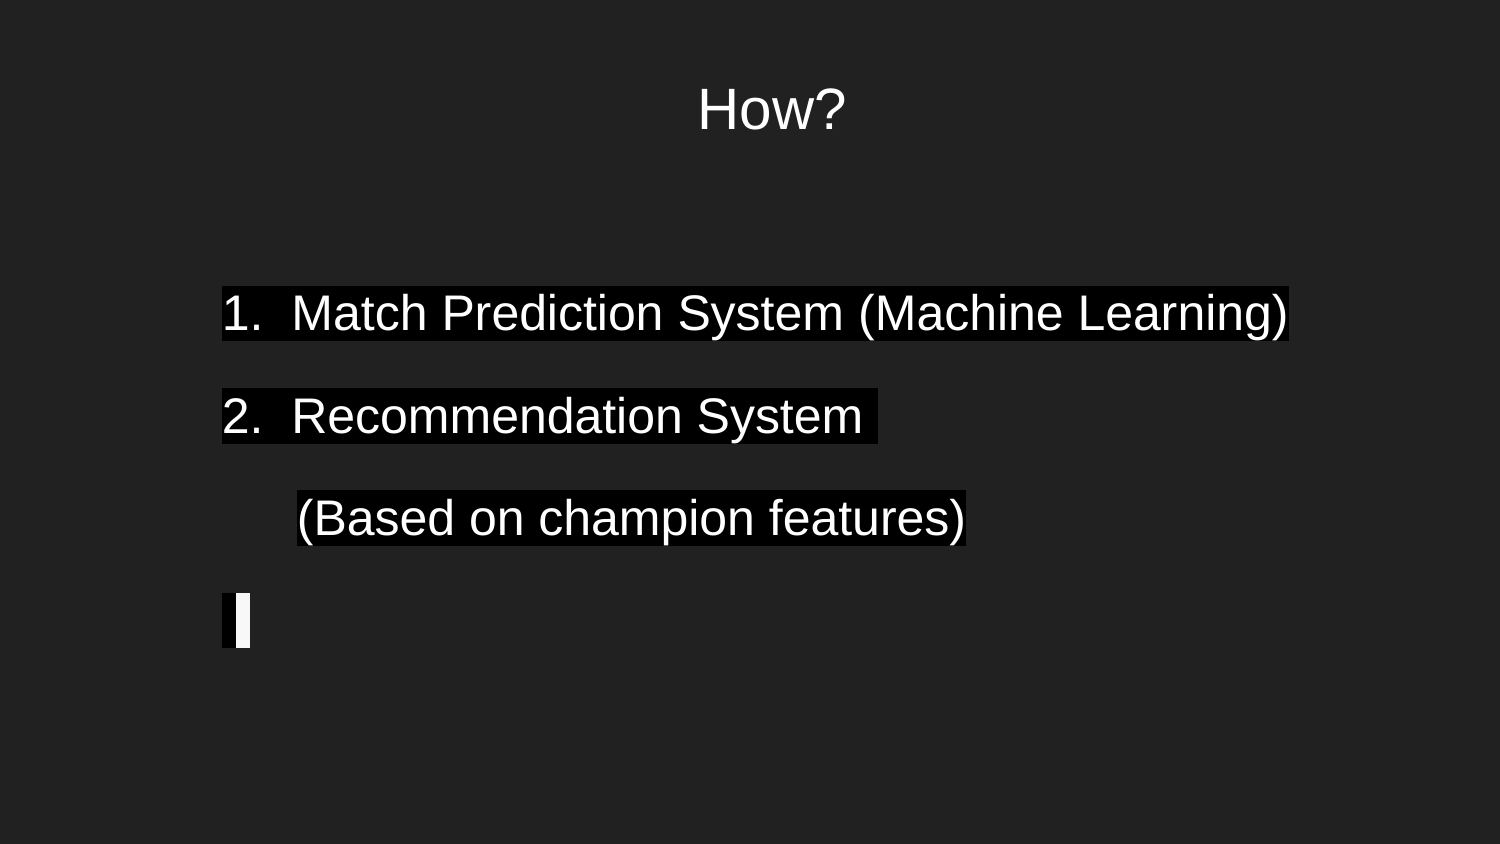

# How?
1.  Match Prediction System (Machine Learning)
2.  Recommendation System
(Based on champion features)